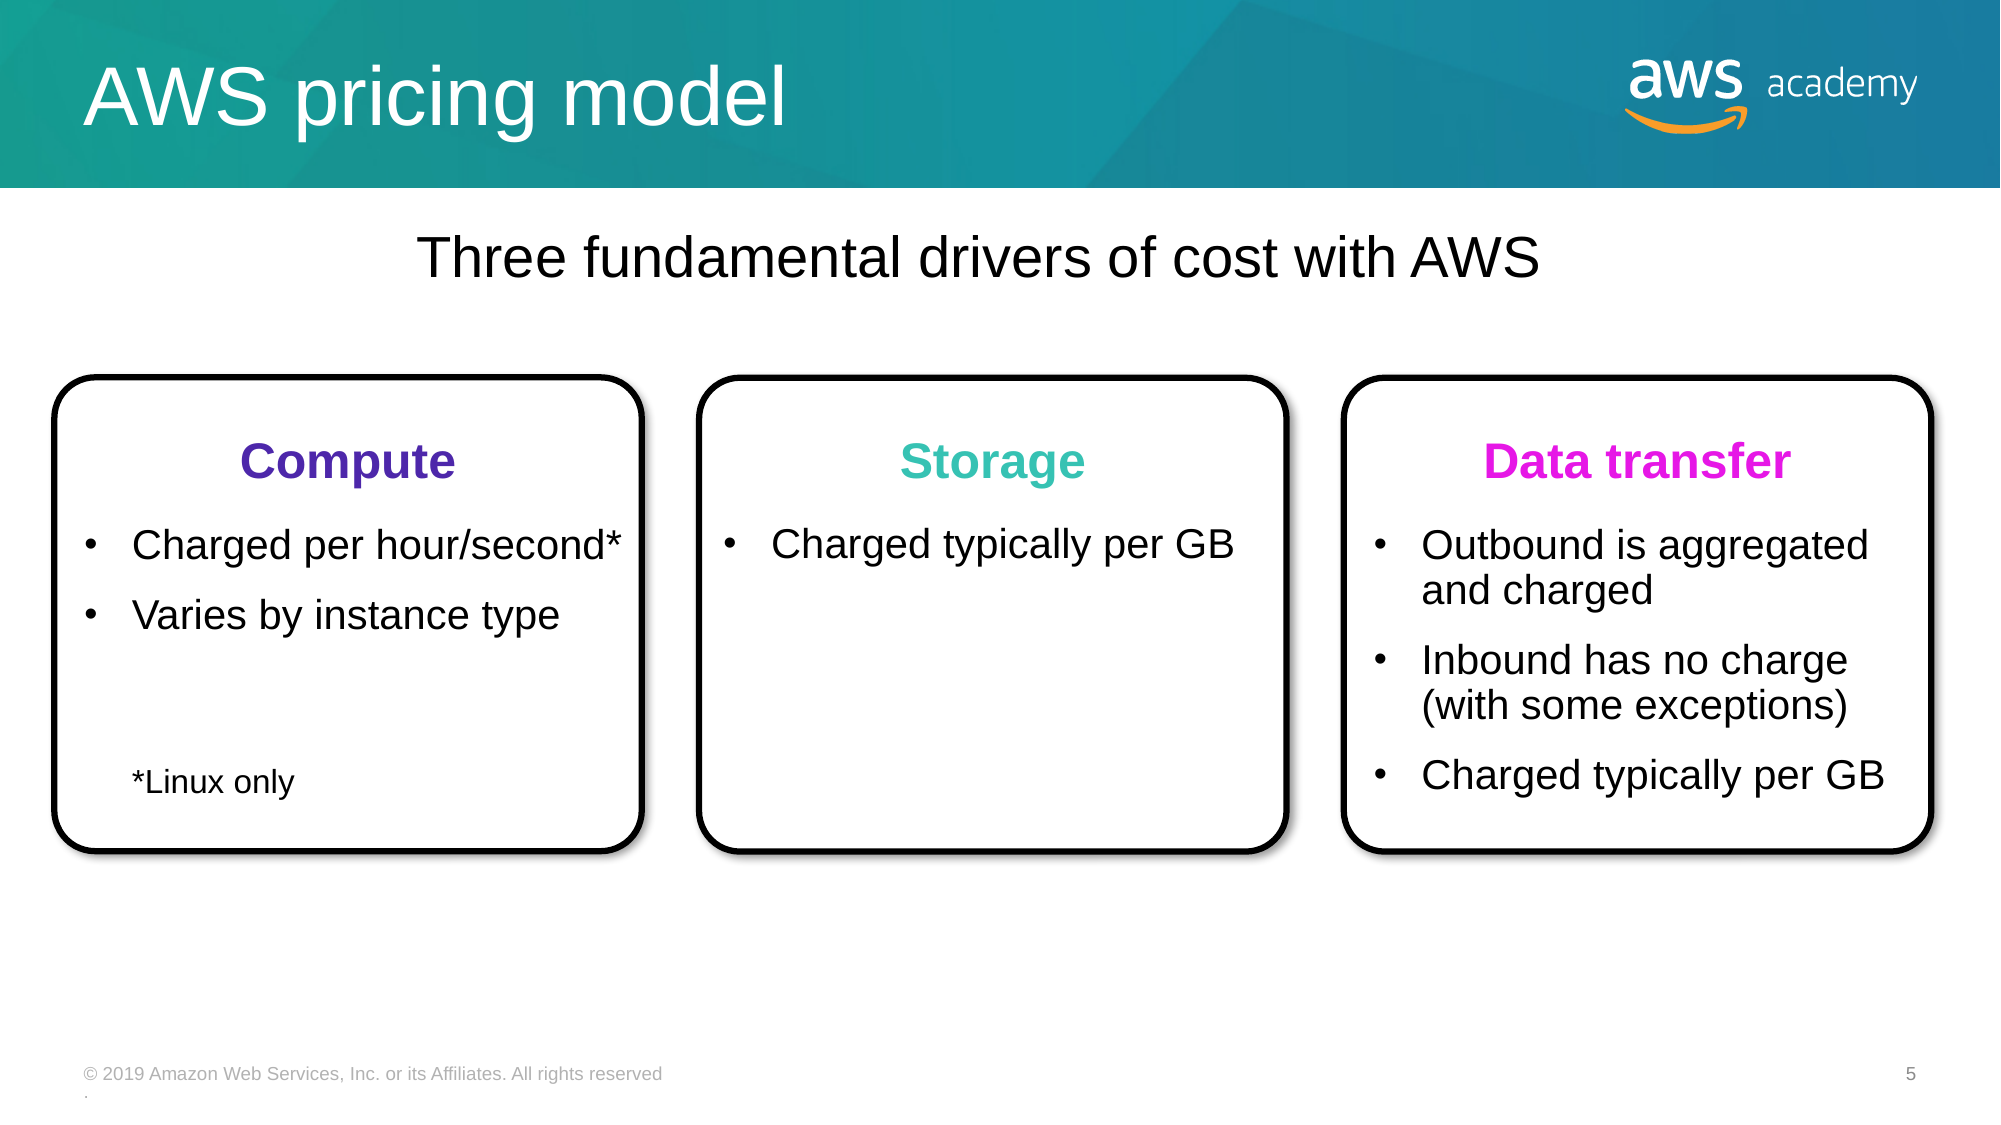

# AWS pricing model
Three fundamental drivers of cost with AWS

Compute
Storage
Data transfer
Charged per hour/second*
Varies by instance type
*Linux only
Charged typically per GB
Outbound is aggregated and charged
Inbound has no charge (with some exceptions)
Charged typically per GB

© 2019 Amazon Web Services, Inc. or its Affiliates. All rights reserved.
5